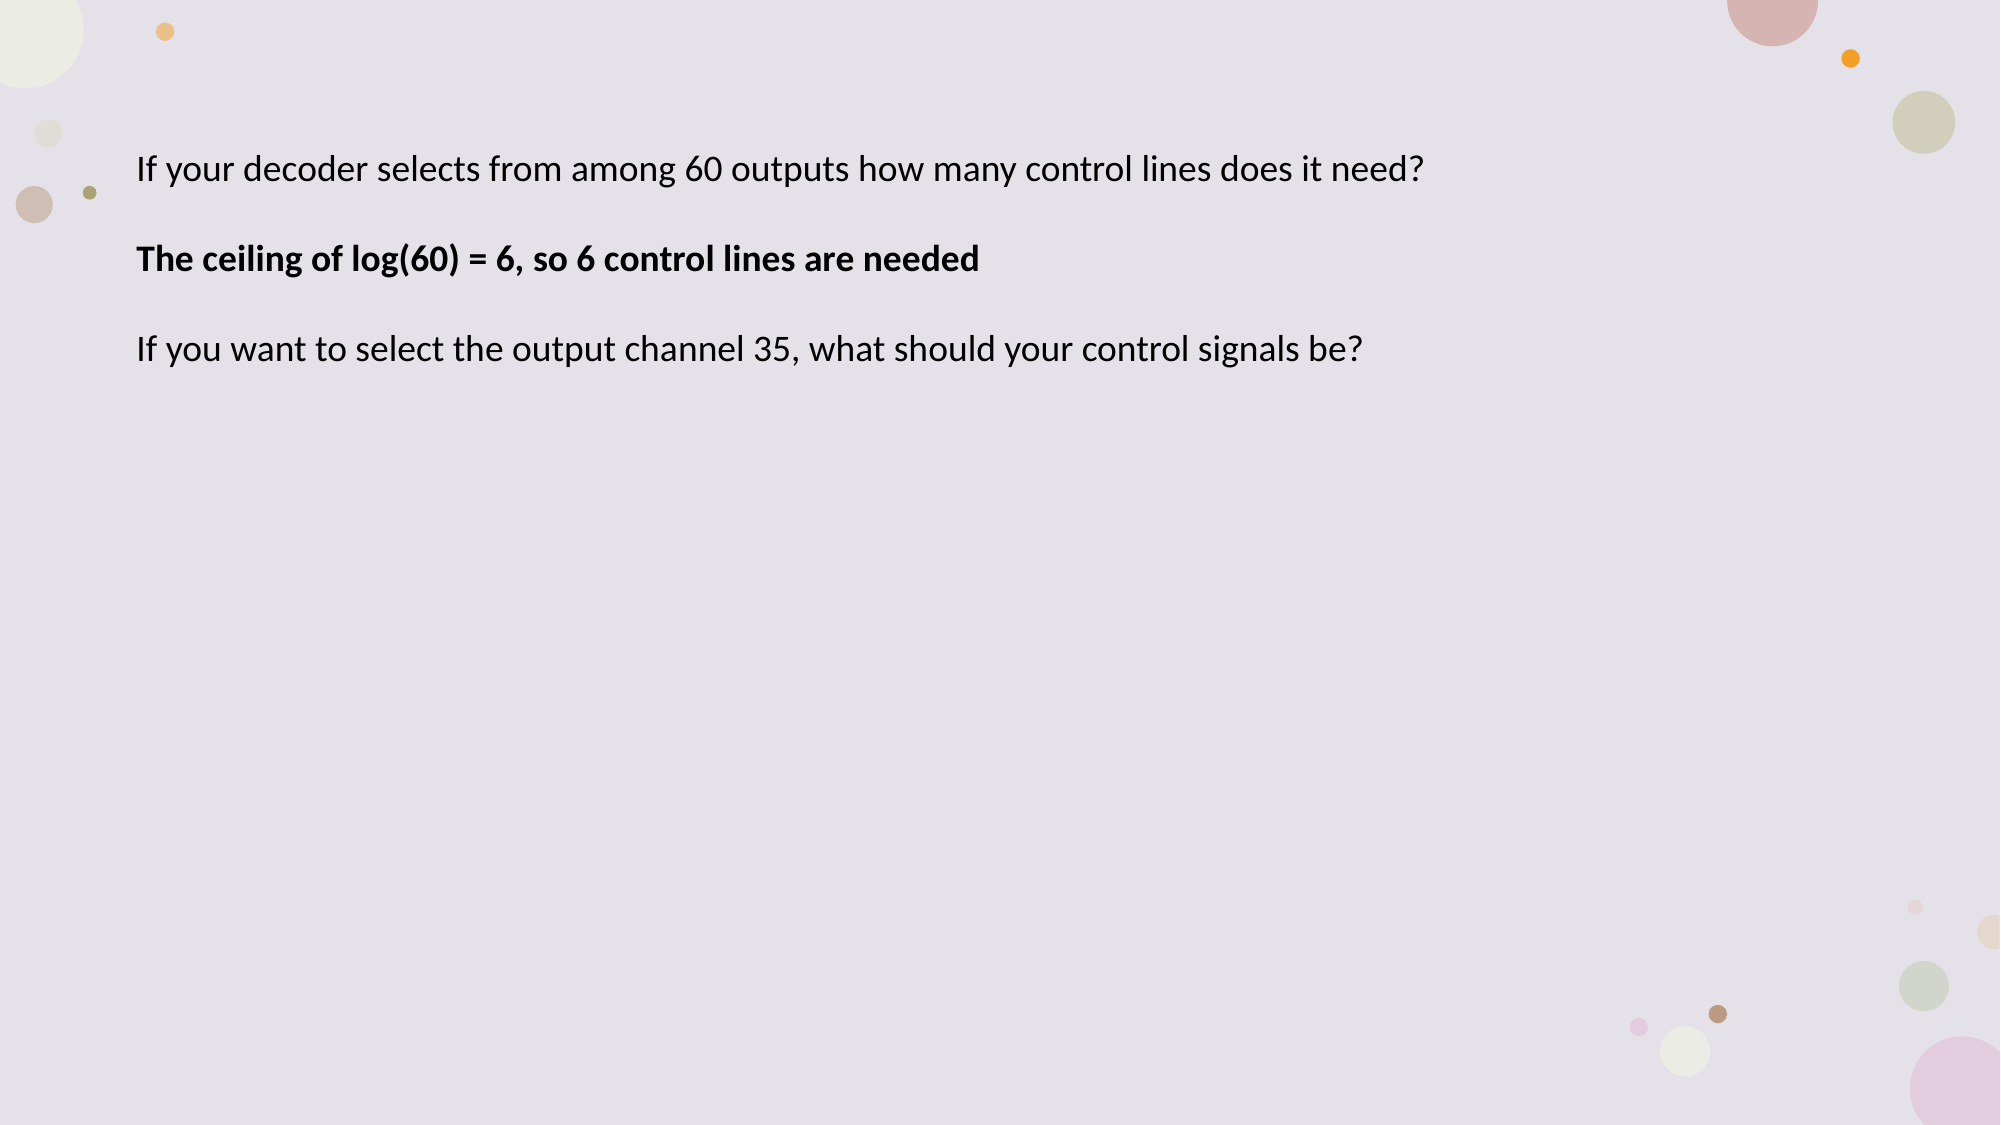

# Example Problem 3 Step 2
If your decoder selects from among 60 outputs how many control lines does it need?

The ceiling of log(60) = 6, so 6 control lines are needed

If you want to select the output channel 35, what should your control signals be?